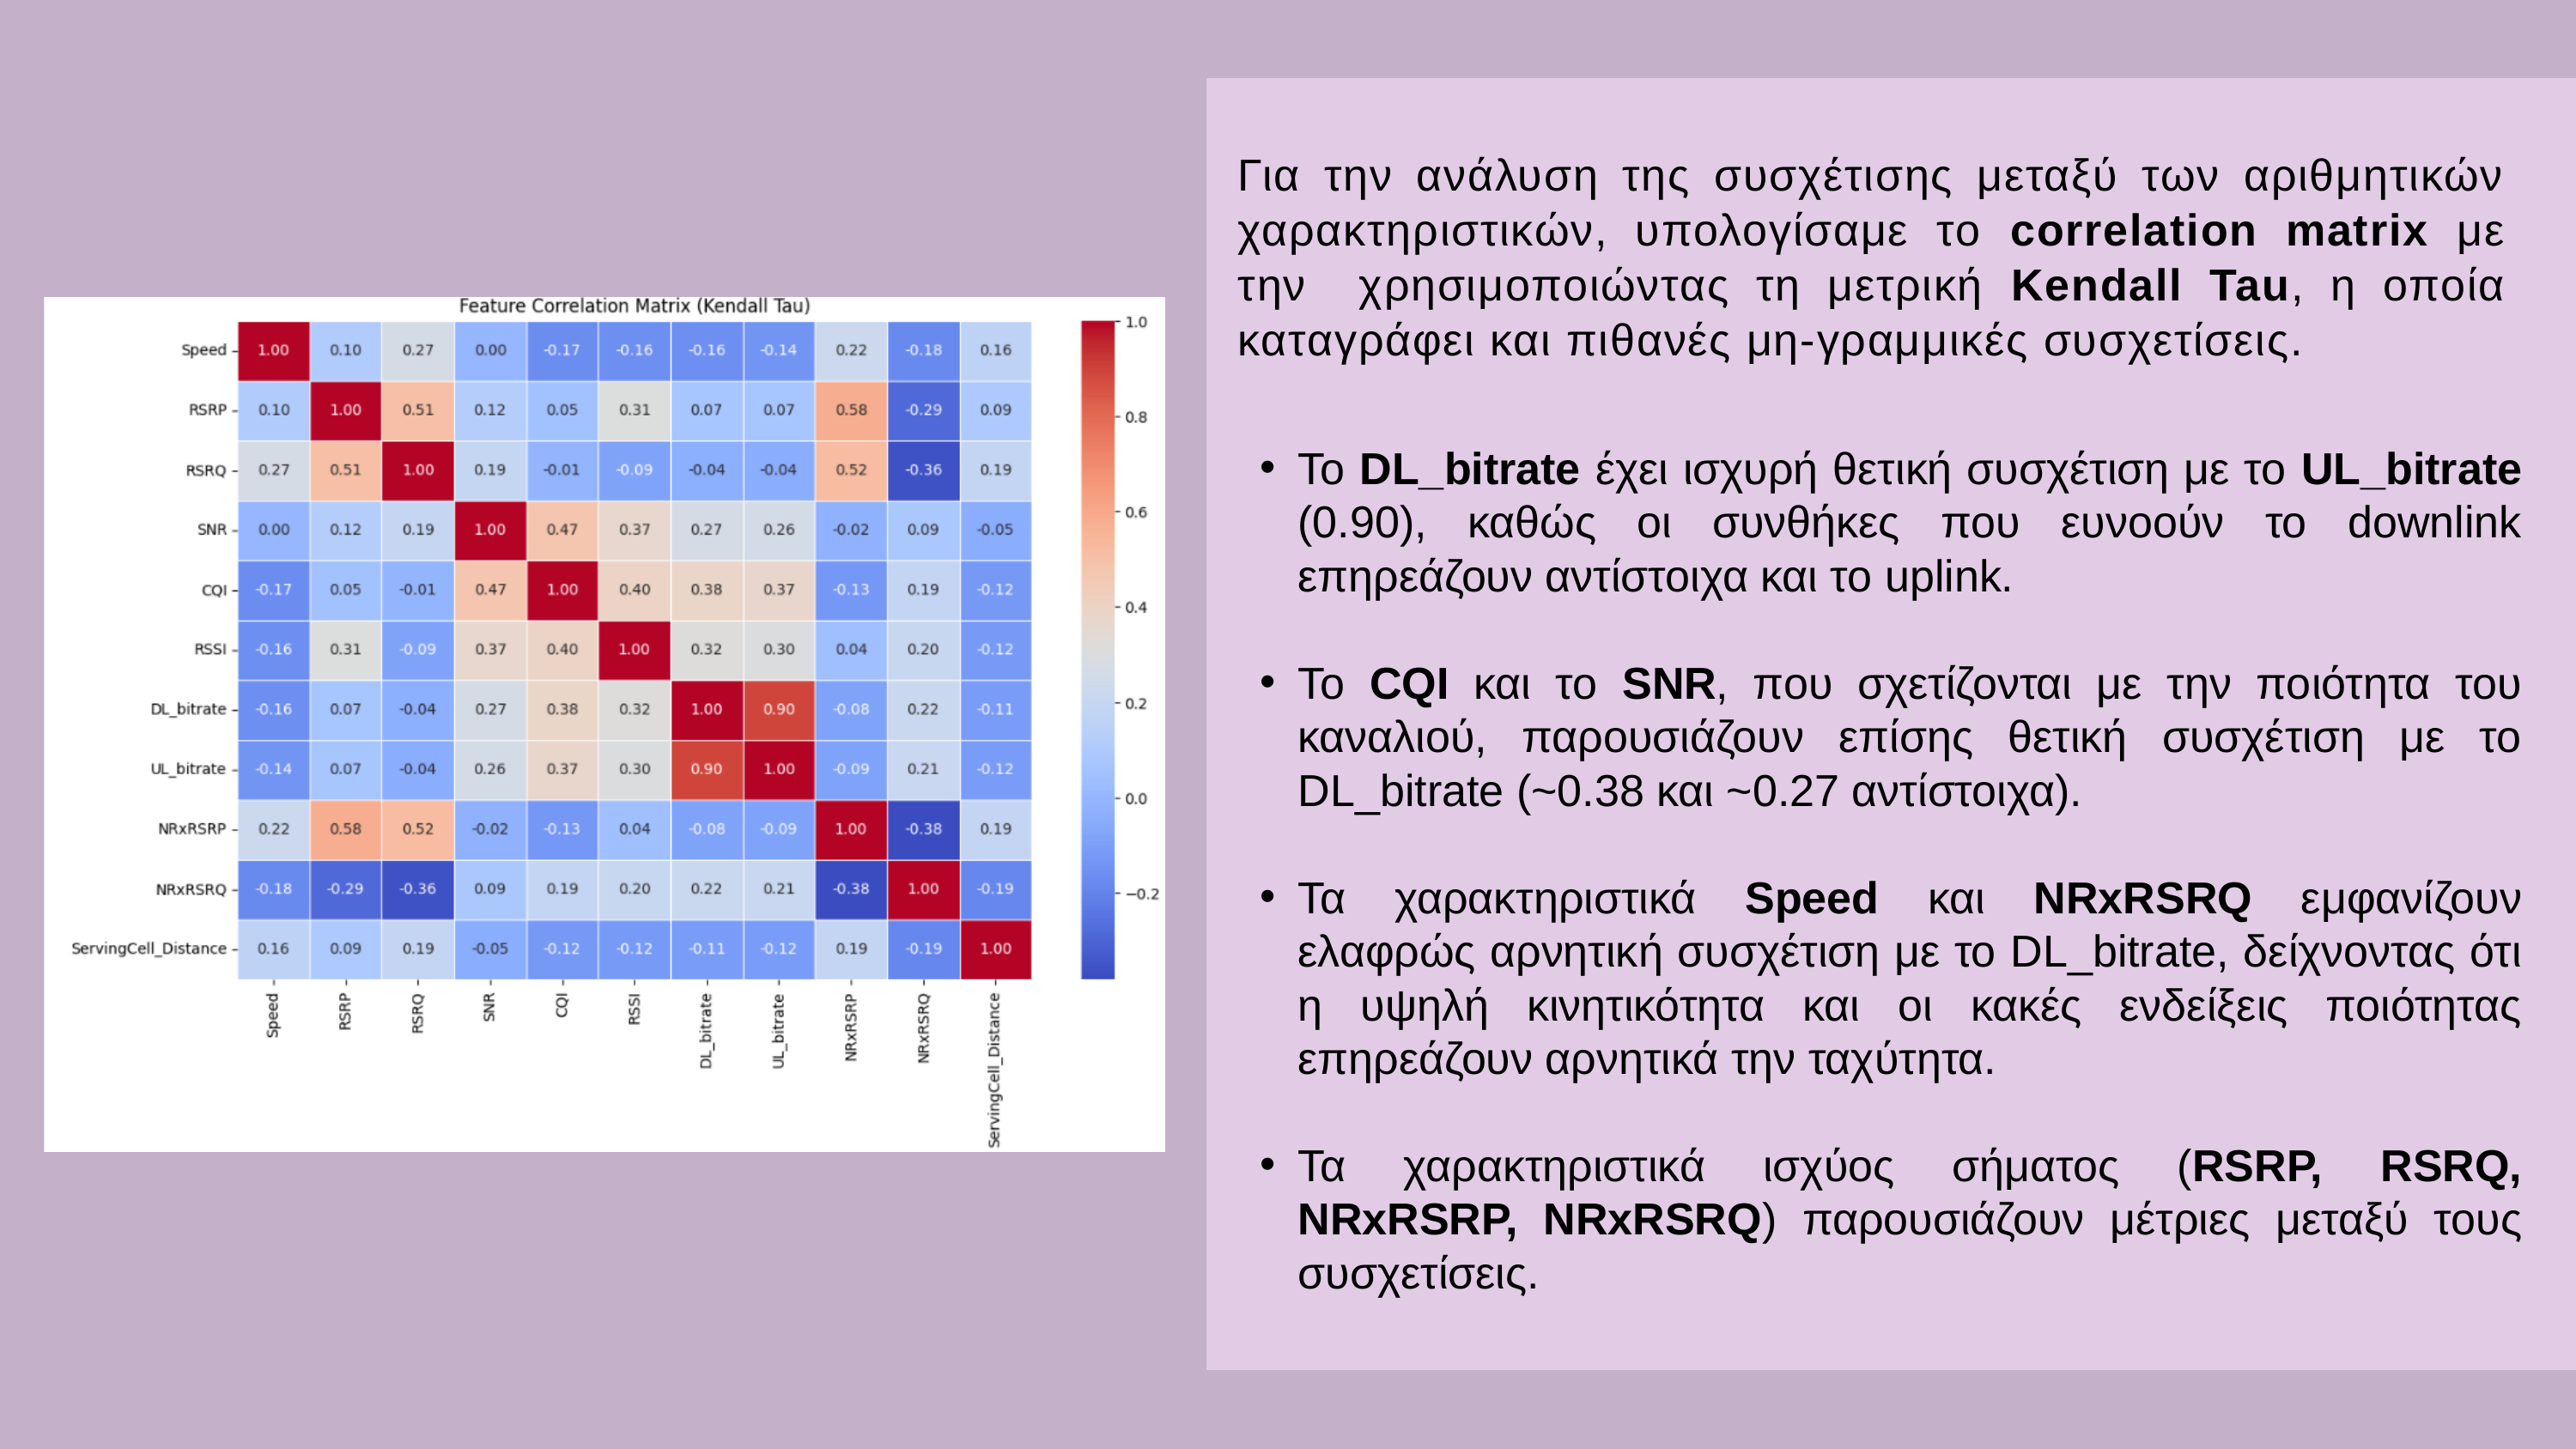

Για την ανάλυση της συσχέτισης μεταξύ των αριθμητικών χαρακτηριστικών, υπολογίσαμε το correlation matrix με την  χρησιμοποιώντας τη μετρική Kendall Tau, η οποία καταγράφει και πιθανές μη-γραμμικές συσχετίσεις.

Το DL_bitrate έχει ισχυρή θετική συσχέτιση με το UL_bitrate (0.90), καθώς οι συνθήκες που ευνοούν το downlink επηρεάζουν αντίστοιχα και το uplink.

Το CQI και το SNR, που σχετίζονται με την ποιότητα του καναλιού, παρουσιάζουν επίσης θετική συσχέτιση με το DL_bitrate (~0.38 και ~0.27 αντίστοιχα).

Τα χαρακτηριστικά Speed και NRxRSRQ εμφανίζουν ελαφρώς αρνητική συσχέτιση με το DL_bitrate, δείχνοντας ότι η υψηλή κινητικότητα και οι κακές ενδείξεις ποιότητας επηρεάζουν αρνητικά την ταχύτητα.

Τα χαρακτηριστικά ισχύος σήματος (RSRP, RSRQ, NRxRSRP, NRxRSRQ) παρουσιάζουν μέτριες μεταξύ τους συσχετίσεις.